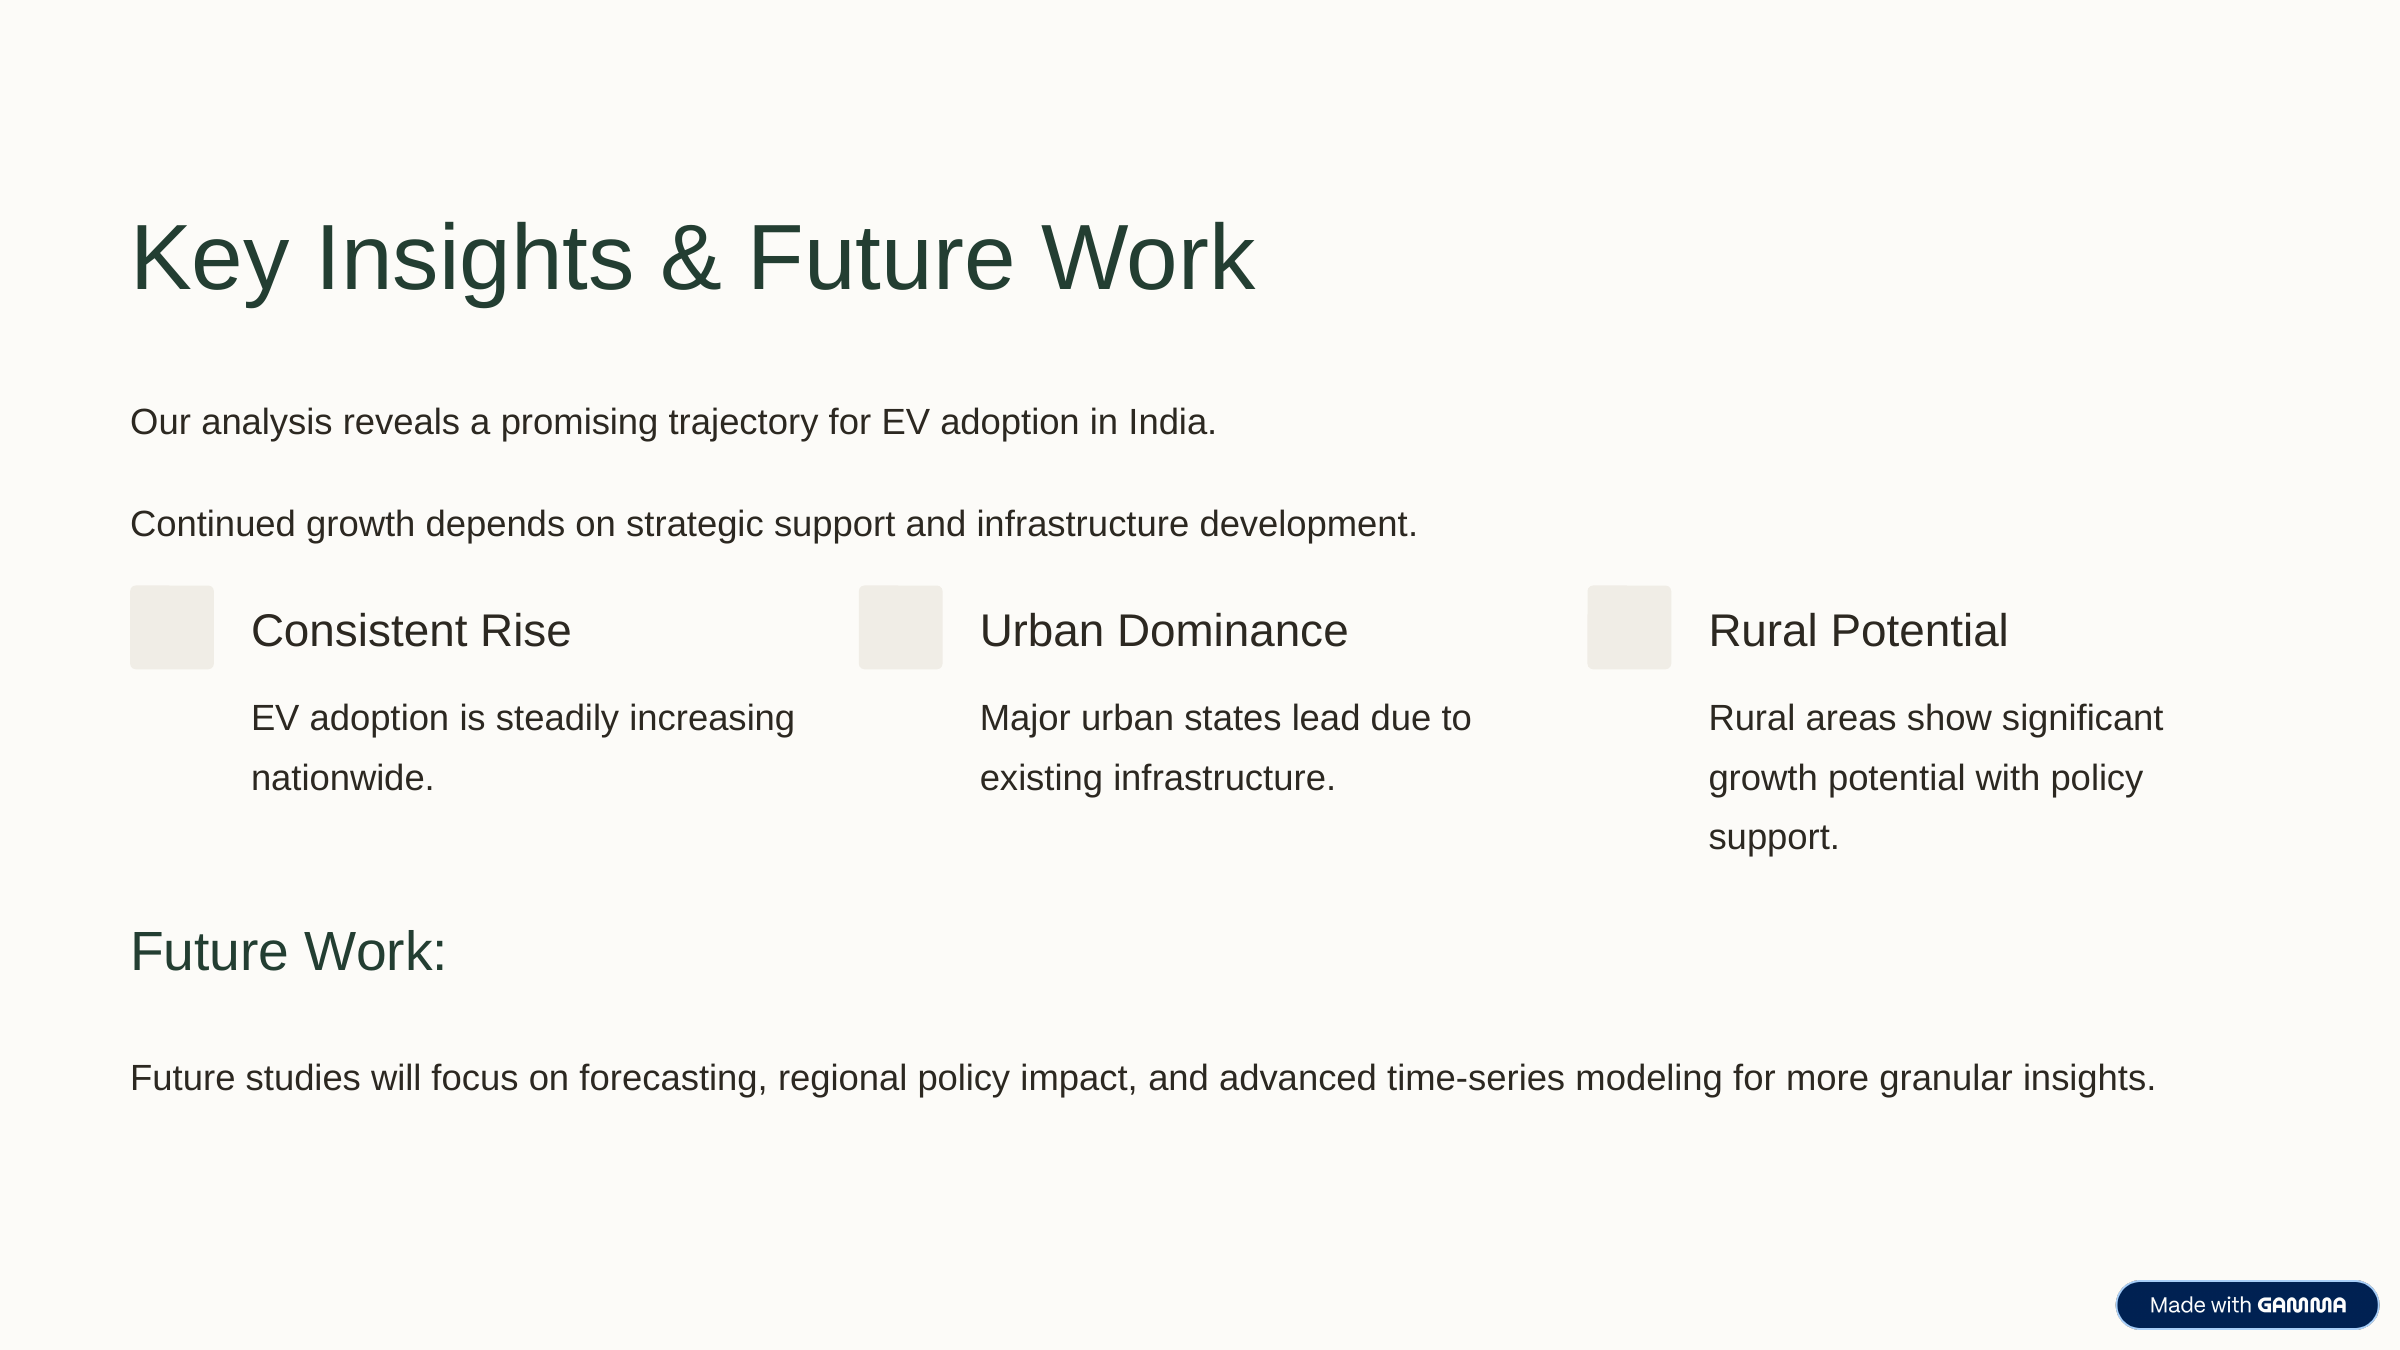

Key Insights & Future Work
Our analysis reveals a promising trajectory for EV adoption in India.
Continued growth depends on strategic support and infrastructure development.

Consistent Rise
Urban Dominance
Rural Potential
EV adoption is steadily increasing nationwide.
Major urban states lead due to existing infrastructure.
Rural areas show significant growth potential with policy support.
Future Work:
Future studies will focus on forecasting, regional policy impact, and advanced time-series modeling for more granular insights.